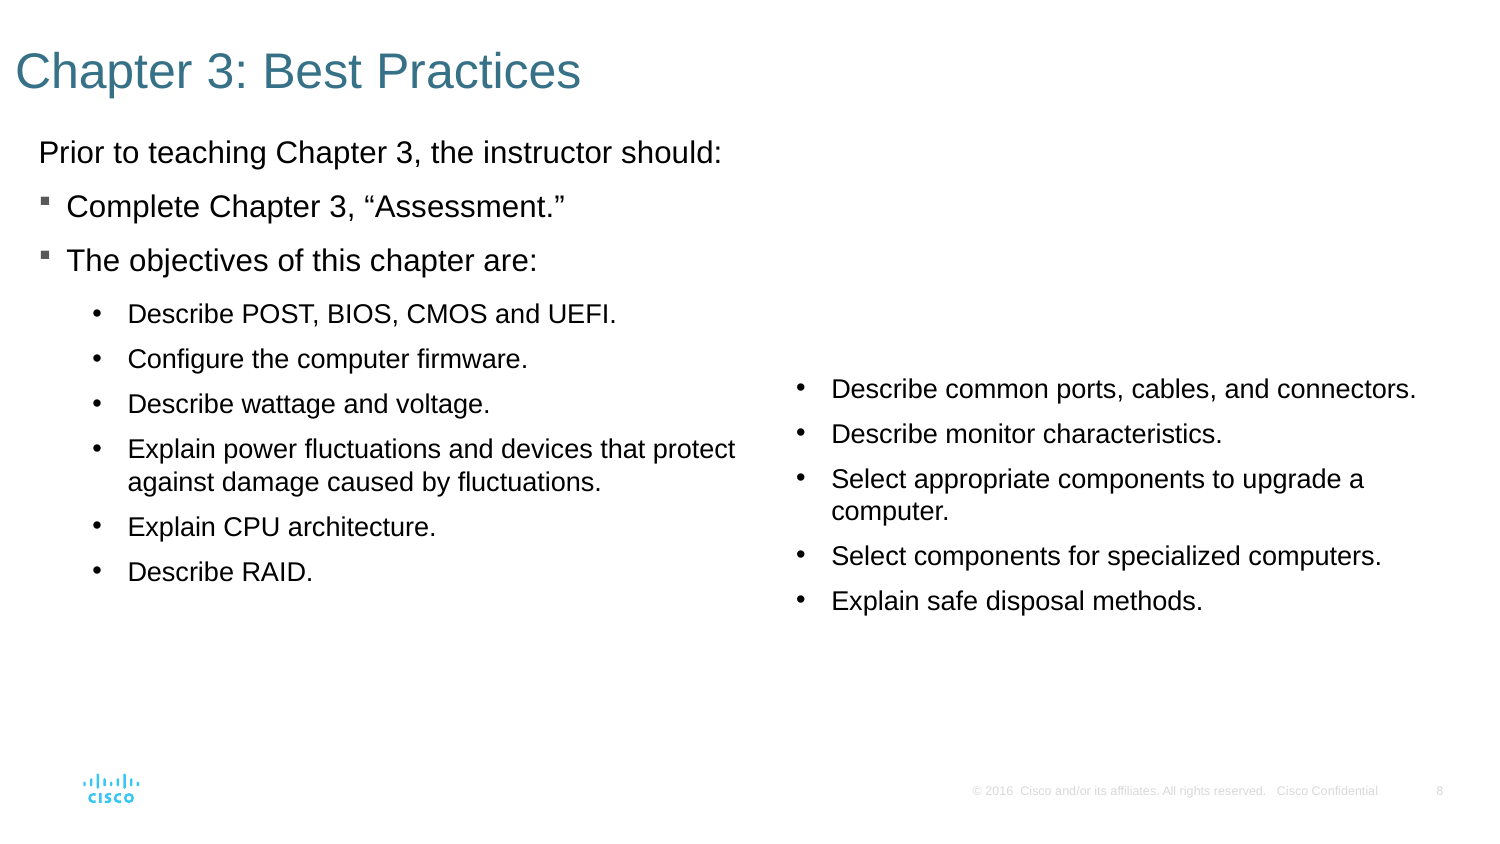

# Chapter 3: Best Practices
Prior to teaching Chapter 3, the instructor should:
Complete Chapter 3, “Assessment.”
The objectives of this chapter are:
Describe POST, BIOS, CMOS and UEFI.
Configure the computer firmware.
Describe wattage and voltage.
Explain power fluctuations and devices that protect against damage caused by fluctuations.
Explain CPU architecture.
Describe RAID.

Describe common ports, cables, and connectors.
Describe monitor characteristics.
Select appropriate components to upgrade a computer.
Select components for specialized computers.
Explain safe disposal methods.